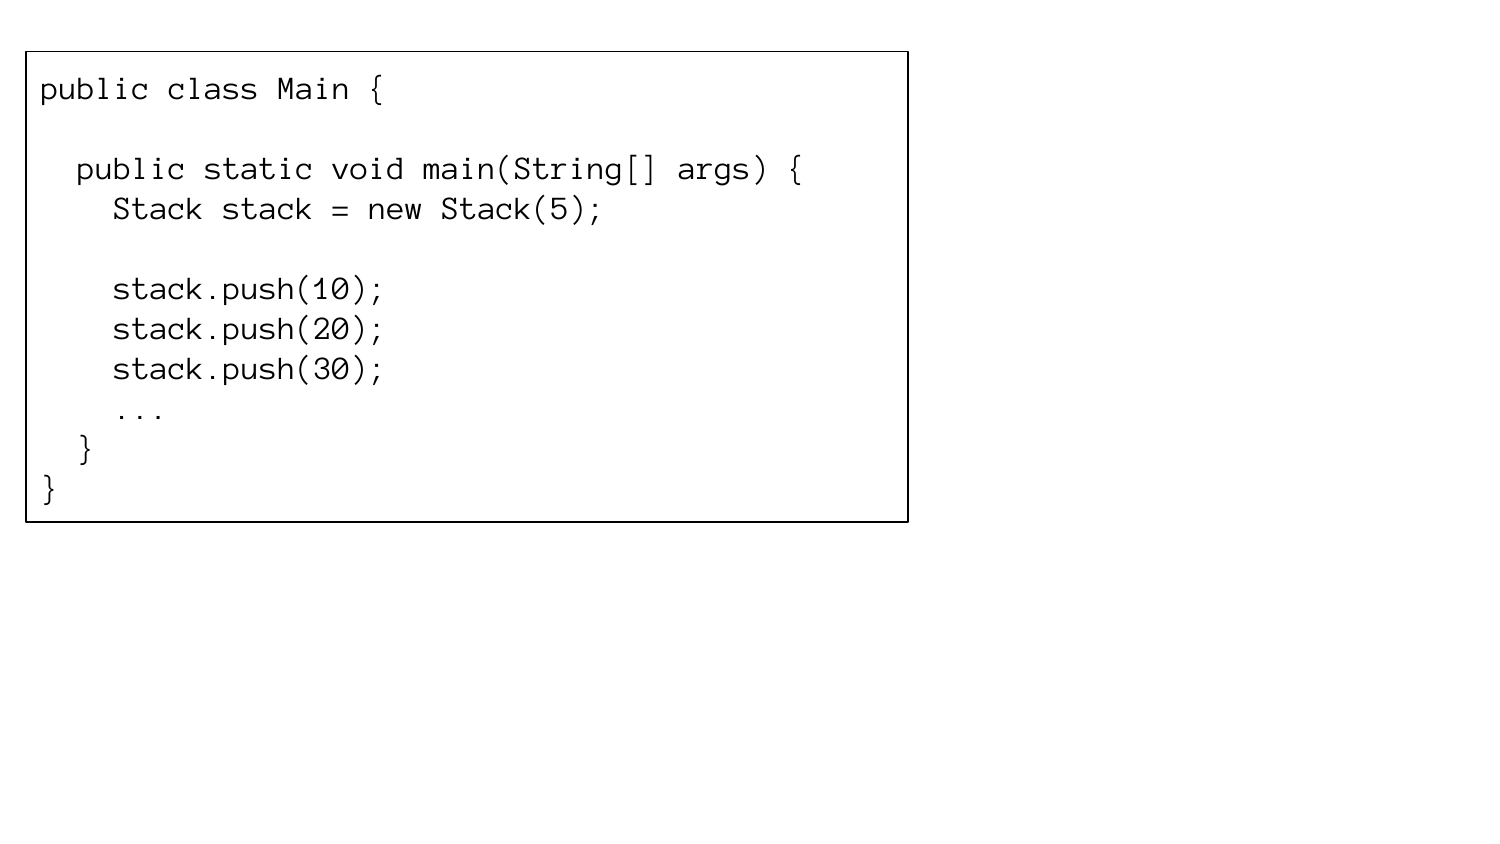

public class Main {

  public static void main(String[] args) {
    Stack stack = new Stack(5);

    stack.push(10);
    stack.push(20);
    stack.push(30);
    ...
  }
}